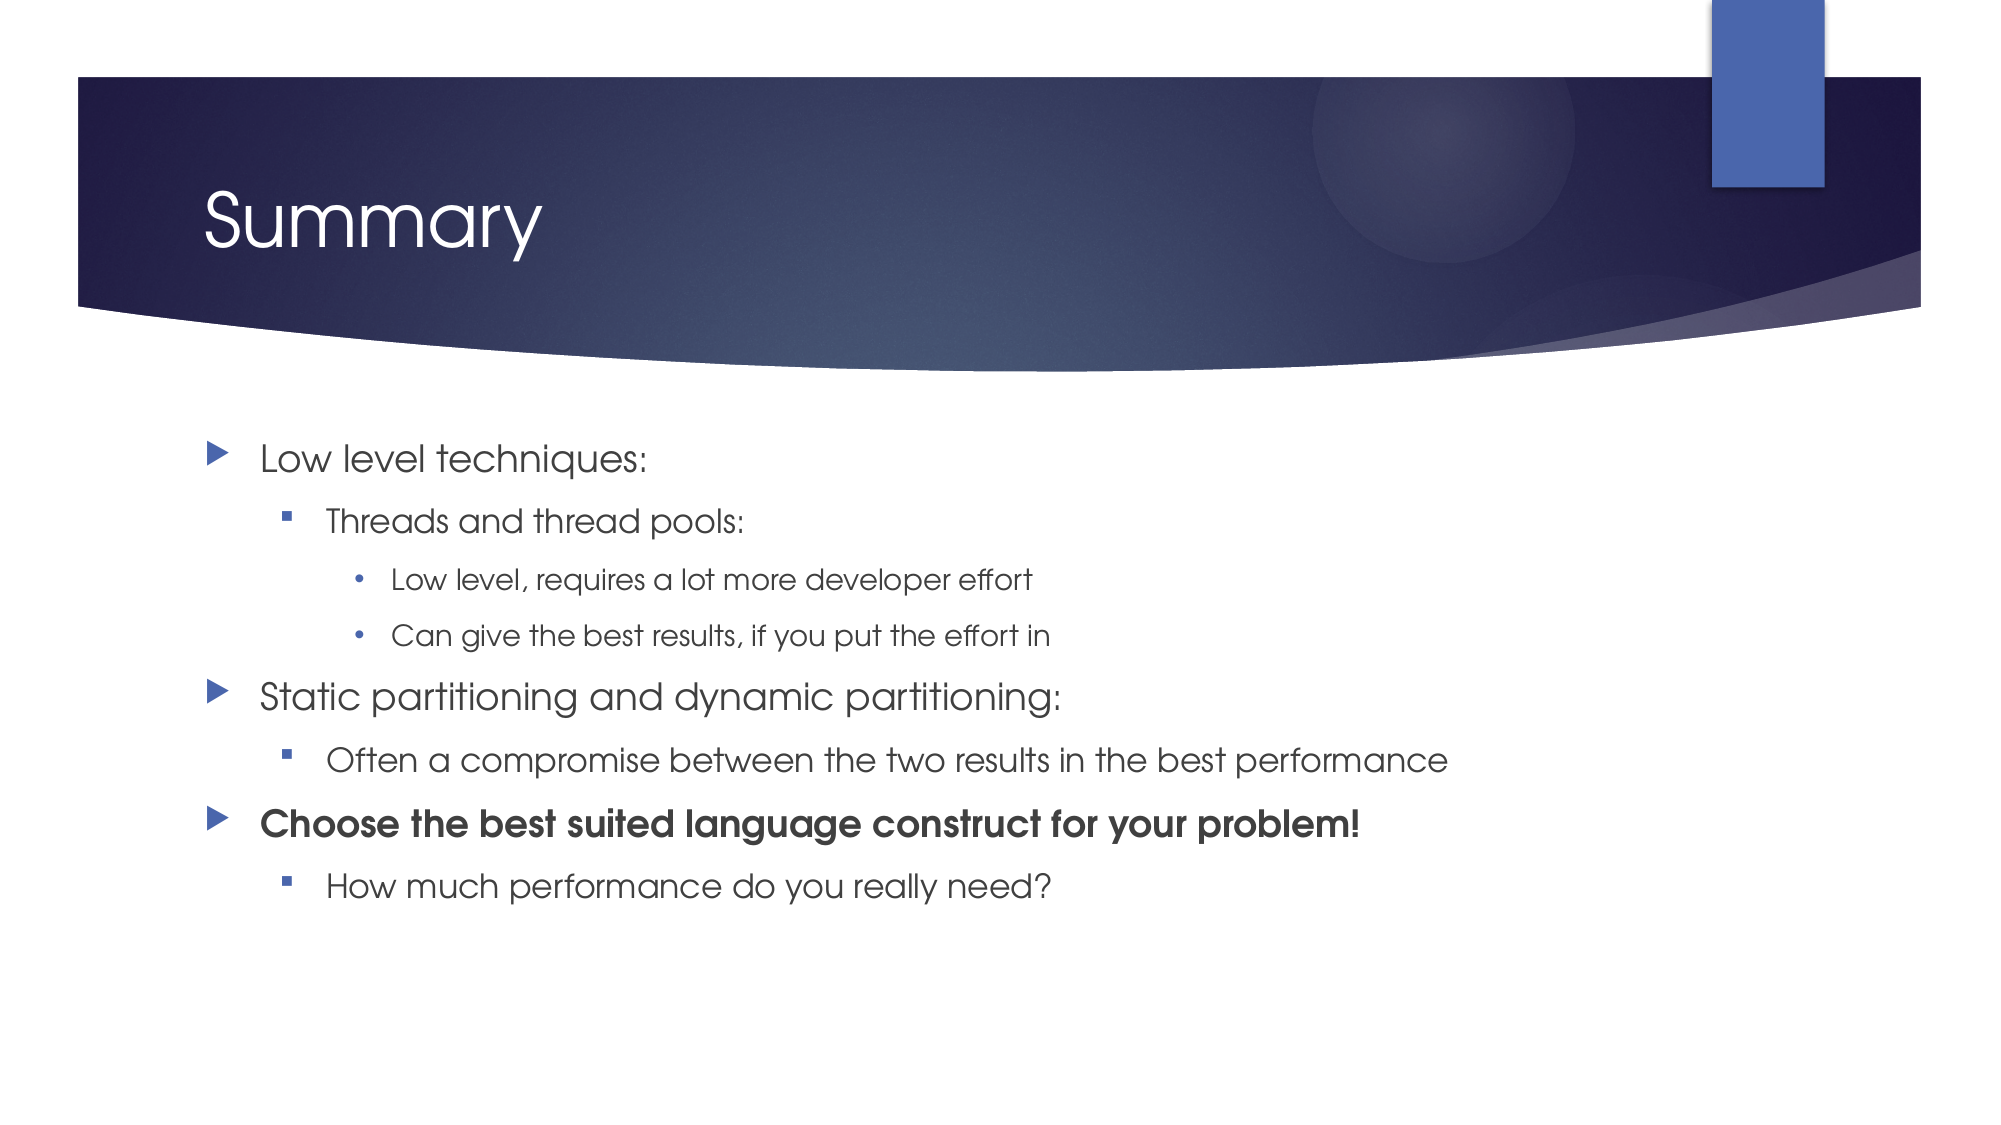

# Summary
Low level techniques:
Threads and thread pools:
Low level, requires a lot more developer effort
Can give the best results, if you put the effort in
Static partitioning and dynamic partitioning:
Often a compromise between the two results in the best performance
Choose the best suited language construct for your problem!
How much performance do you really need?